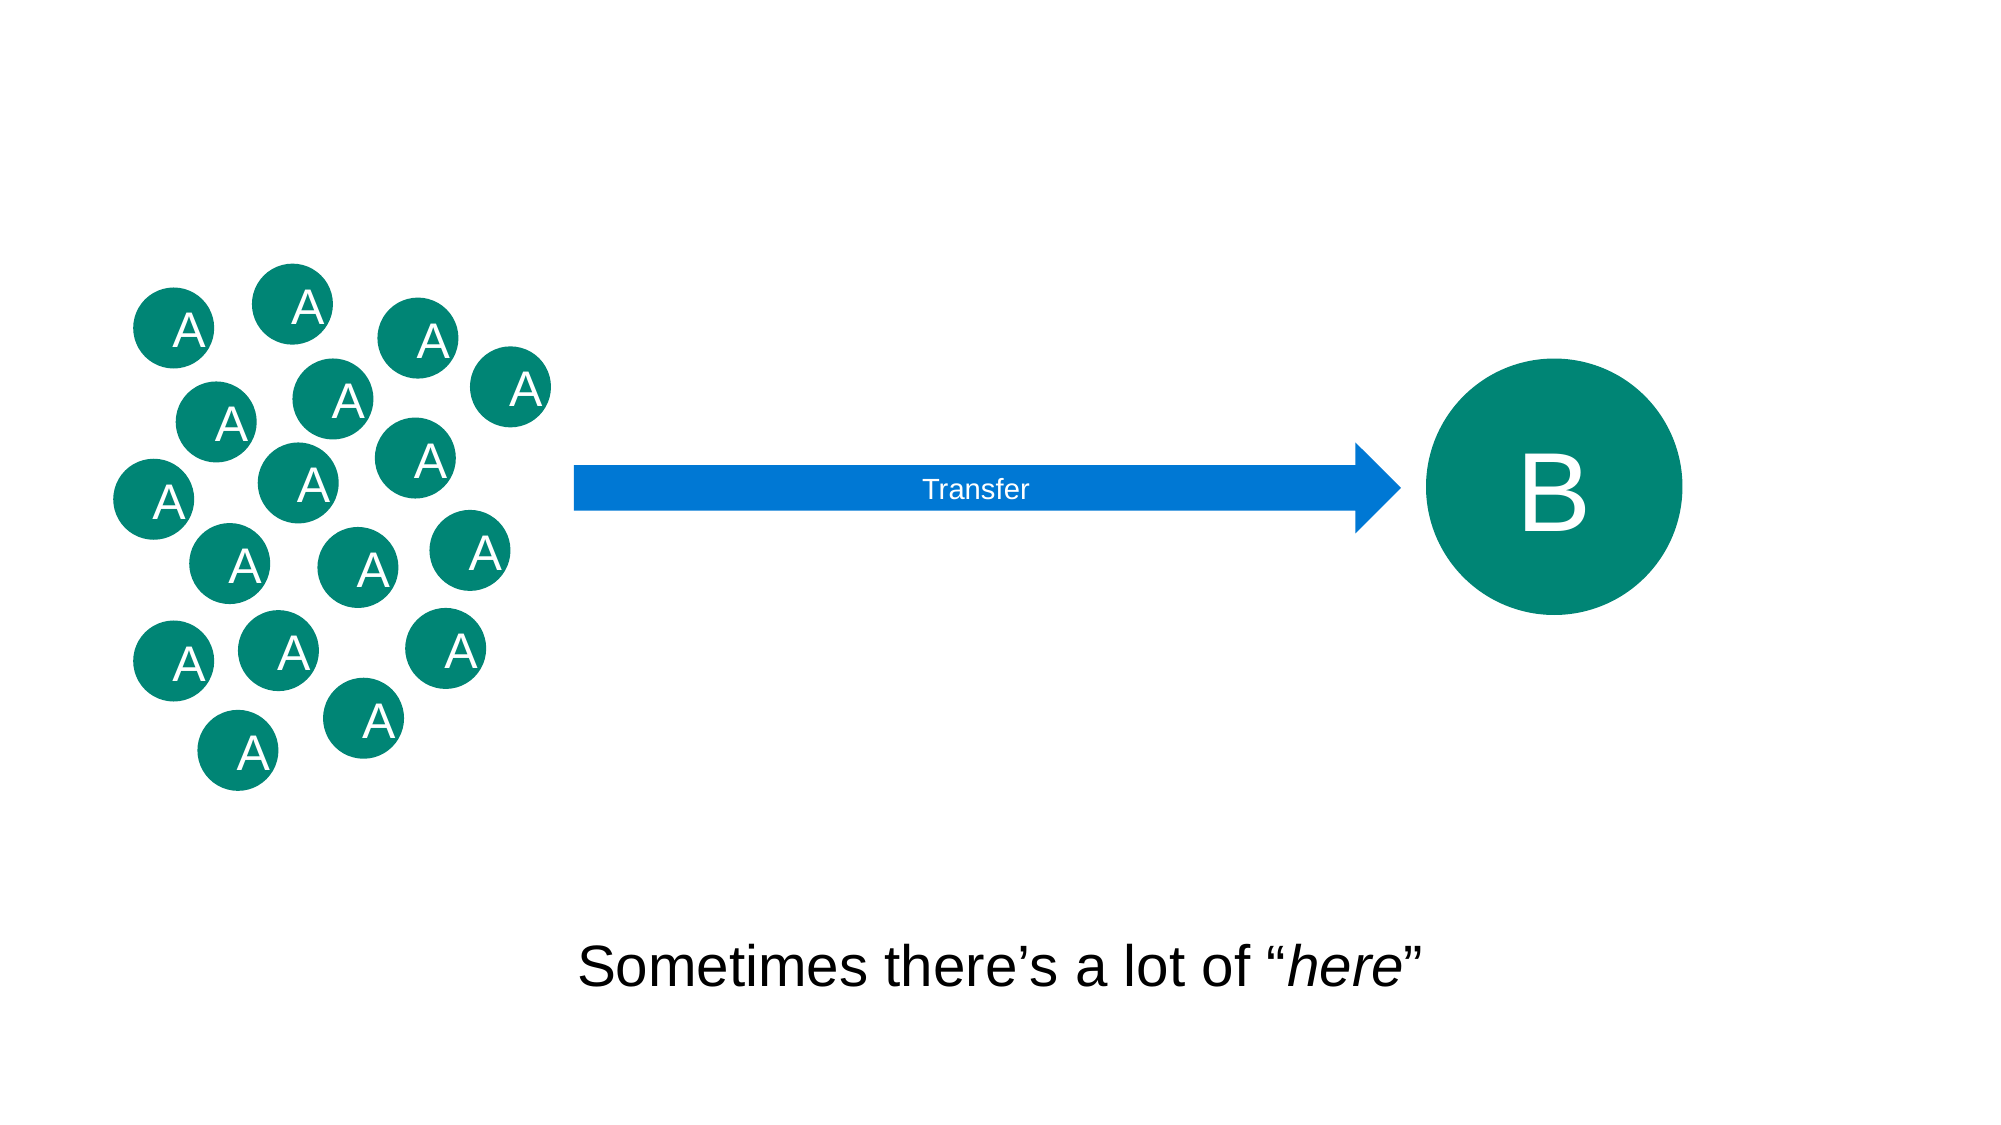

#
A
A
A
A
A
B
A
A
A
Transfer
A
A
A
A
A
A
A
A
A
Sometimes there’s a lot of “here”